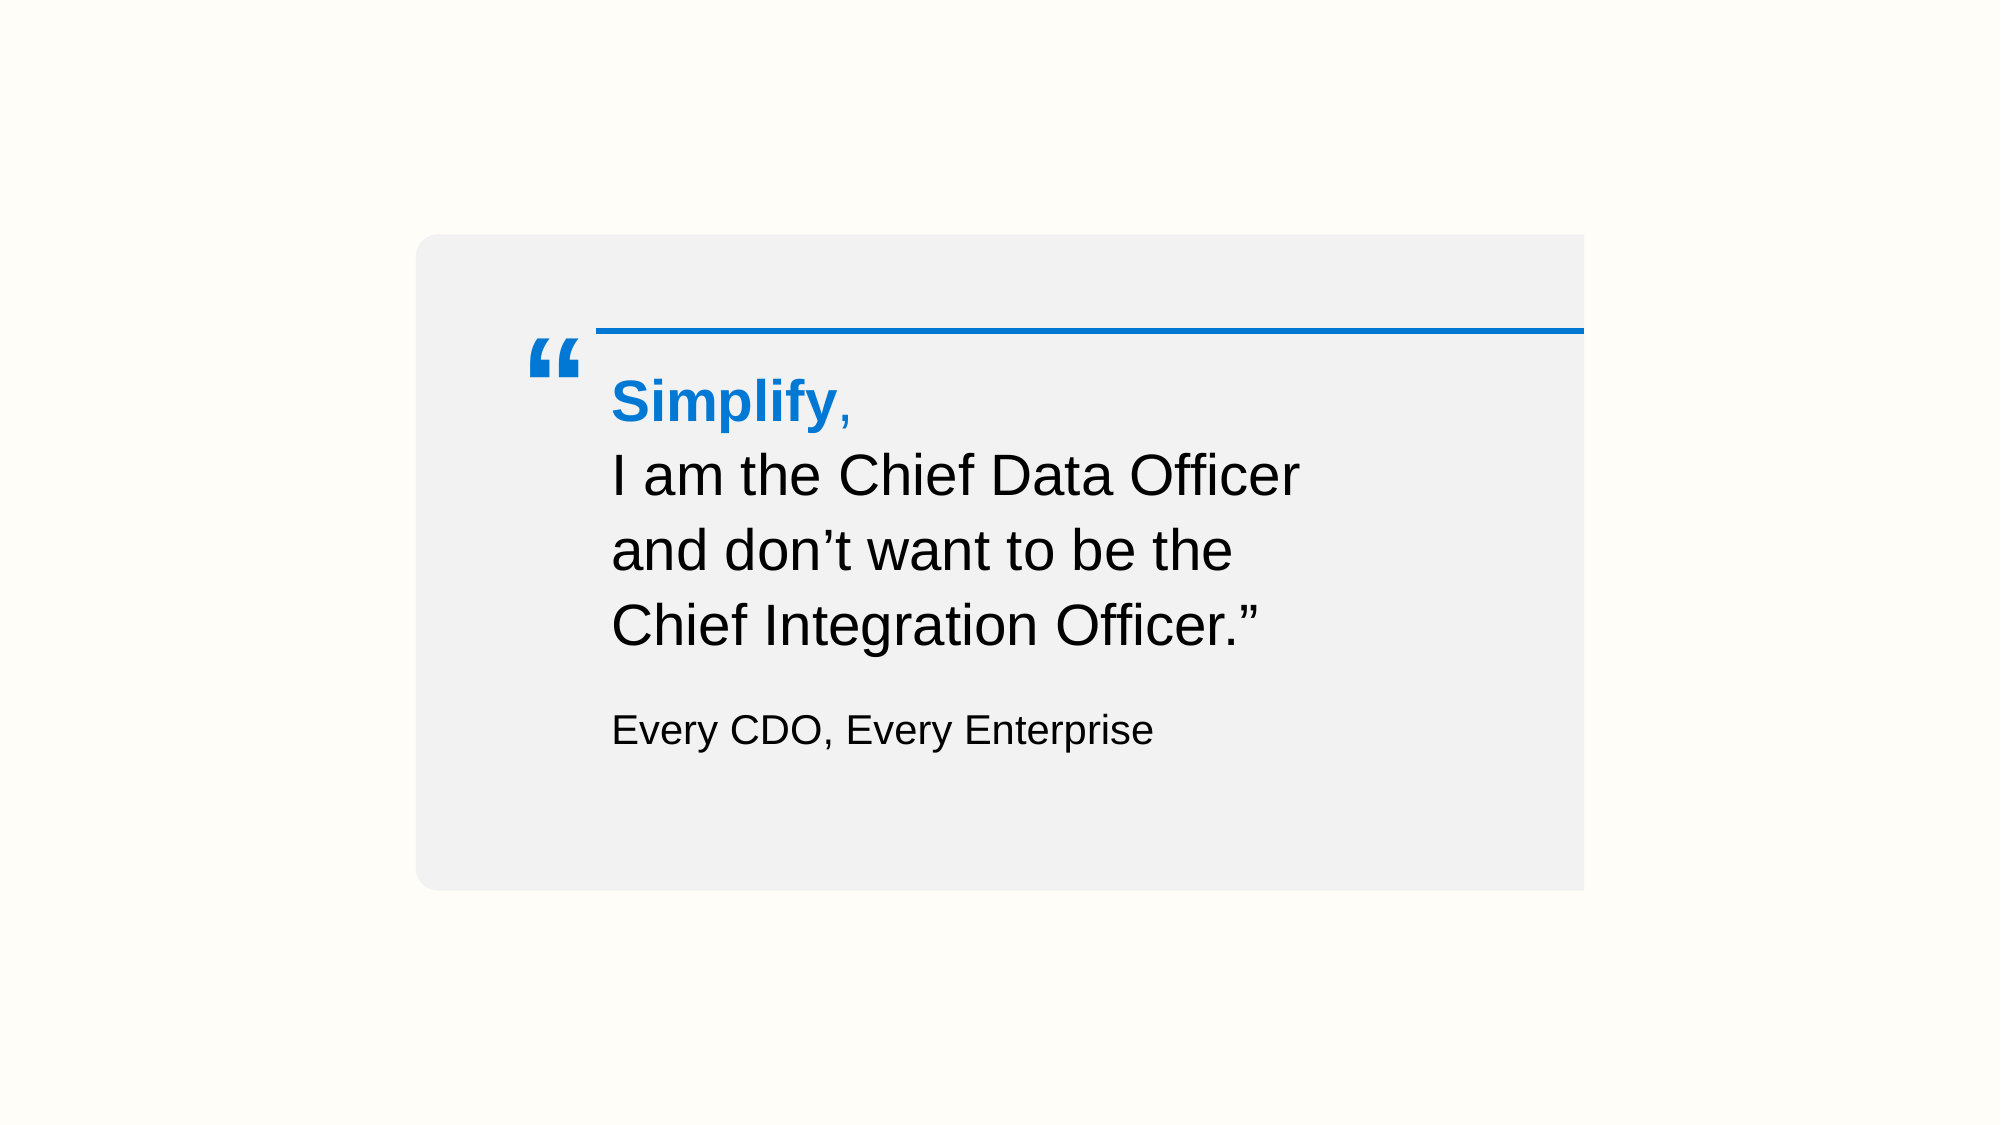

“
Simplify,
I am the Chief Data Officer and don’t want to be the Chief Integration Officer.”
Every CDO, Every Enterprise